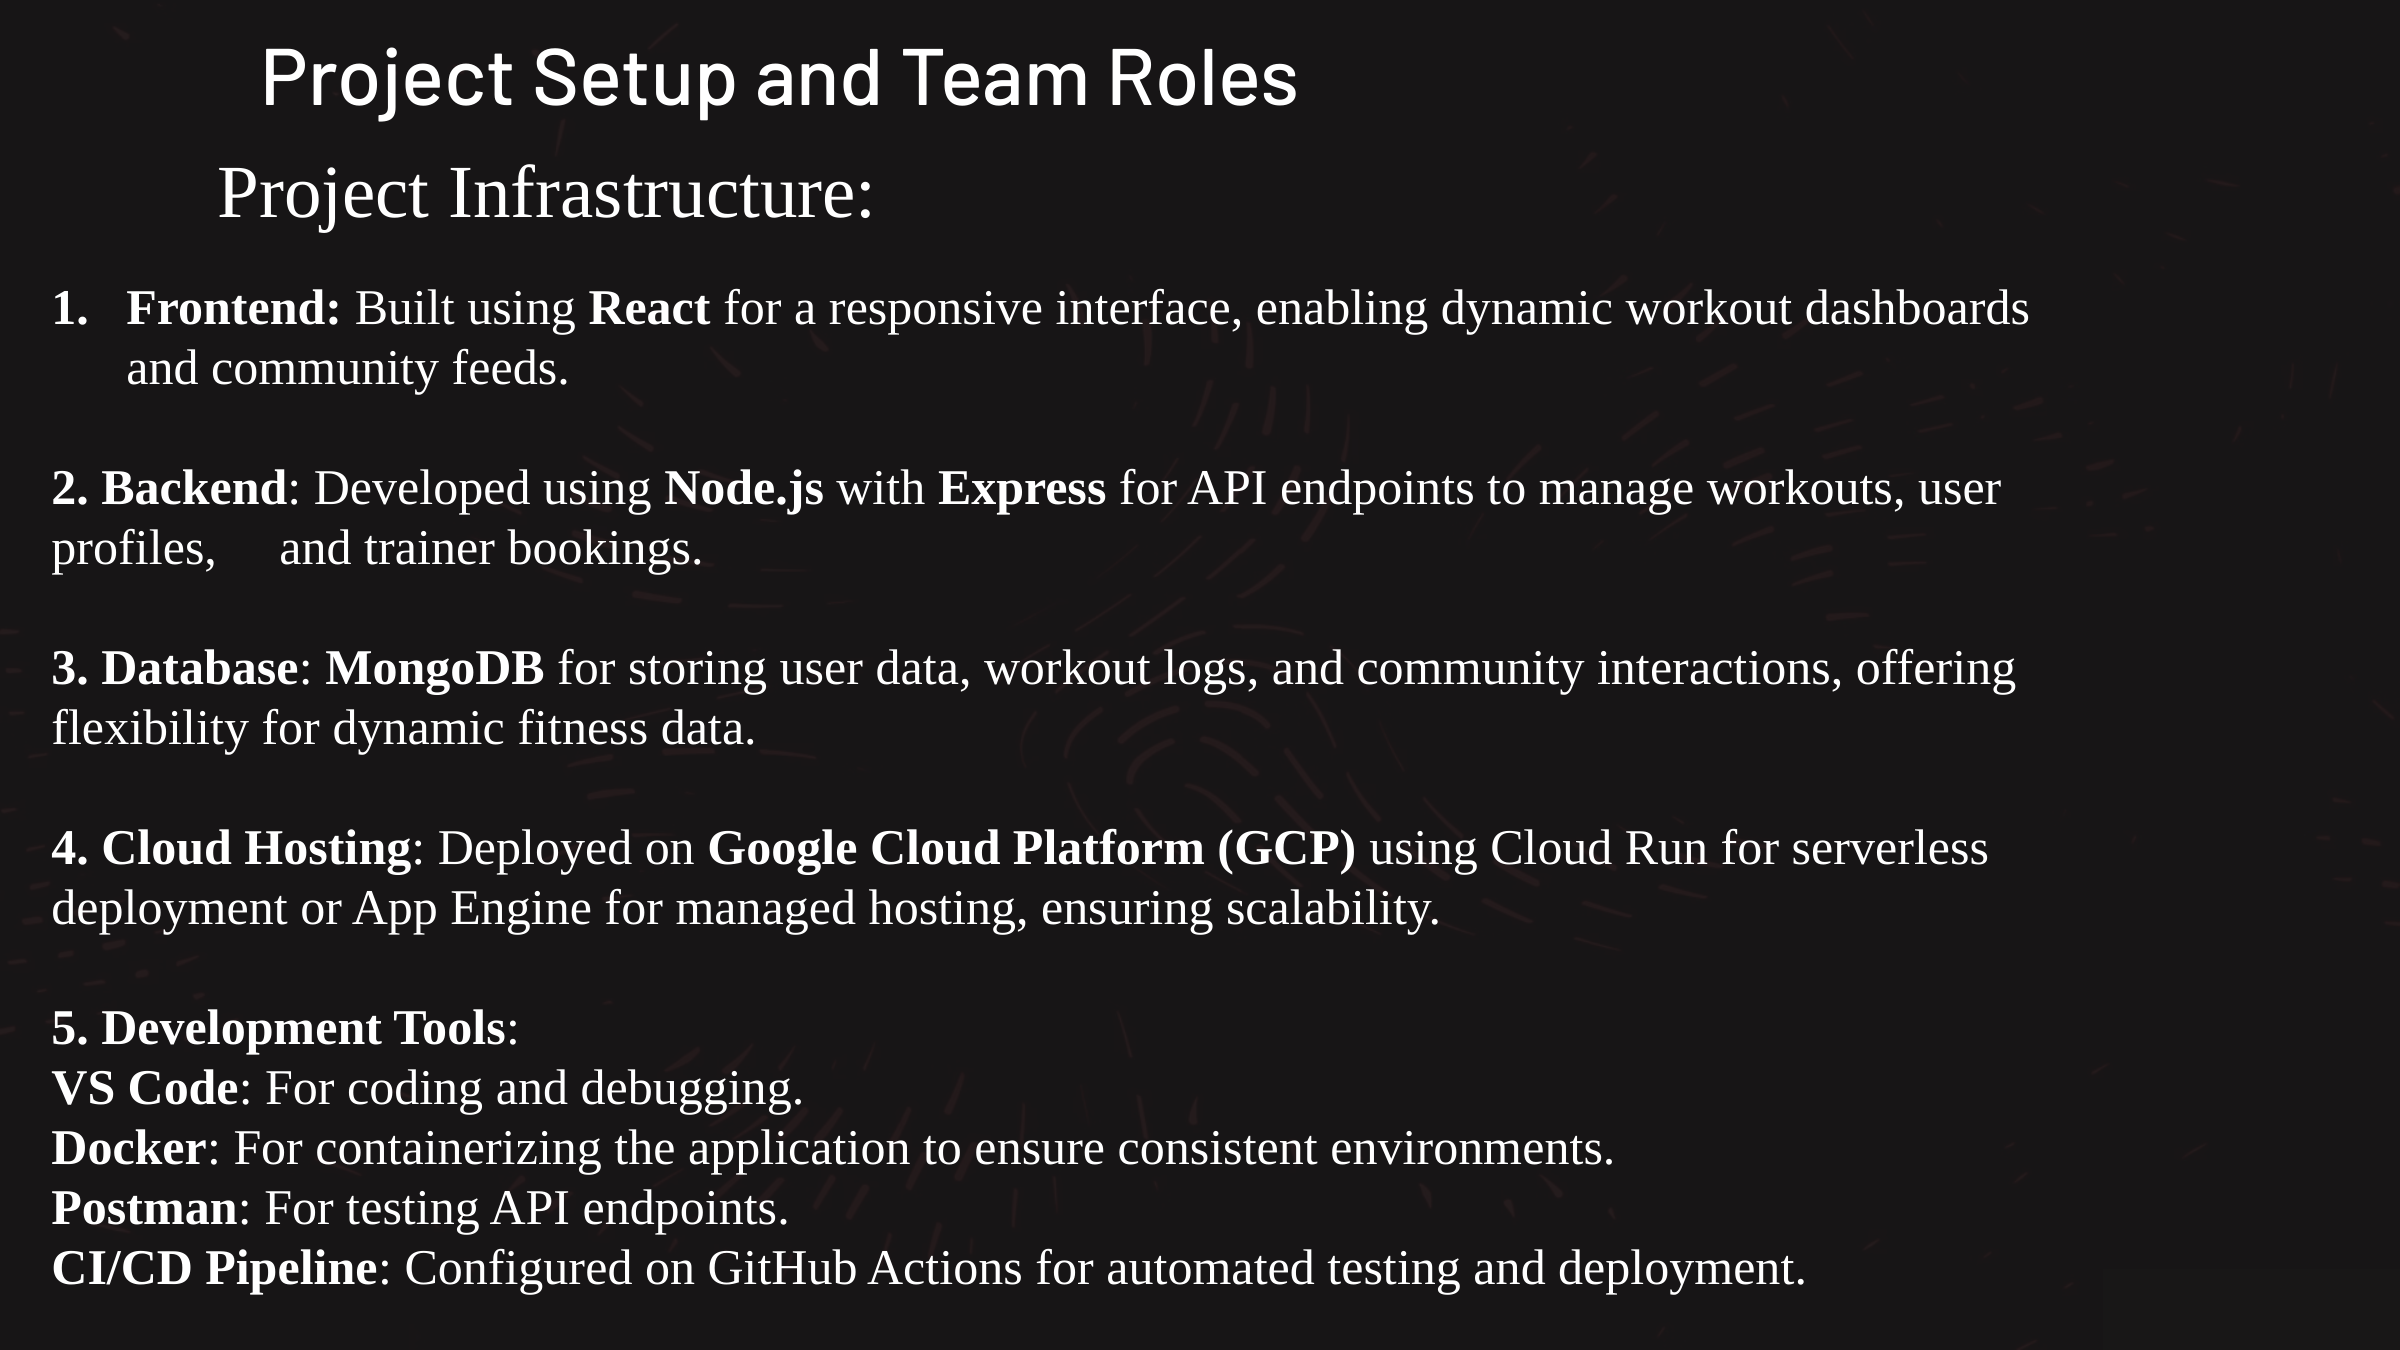

Project Setup and Team Roles
Project Infrastructure:
Frontend: Built using React for a responsive interface, enabling dynamic workout dashboards and community feeds.

2. Backend: Developed using Node.js with Express for API endpoints to manage workouts, user profiles,     and trainer bookings.

3. Database: MongoDB for storing user data, workout logs, and community interactions, offering flexibility for dynamic fitness data.

4. Cloud Hosting: Deployed on Google Cloud Platform (GCP) using Cloud Run for serverless deployment or App Engine for managed hosting, ensuring scalability.

5. Development Tools:
VS Code: For coding and debugging.
Docker: For containerizing the application to ensure consistent environments.
Postman: For testing API endpoints.
CI/CD Pipeline: Configured on GitHub Actions for automated testing and deployment.